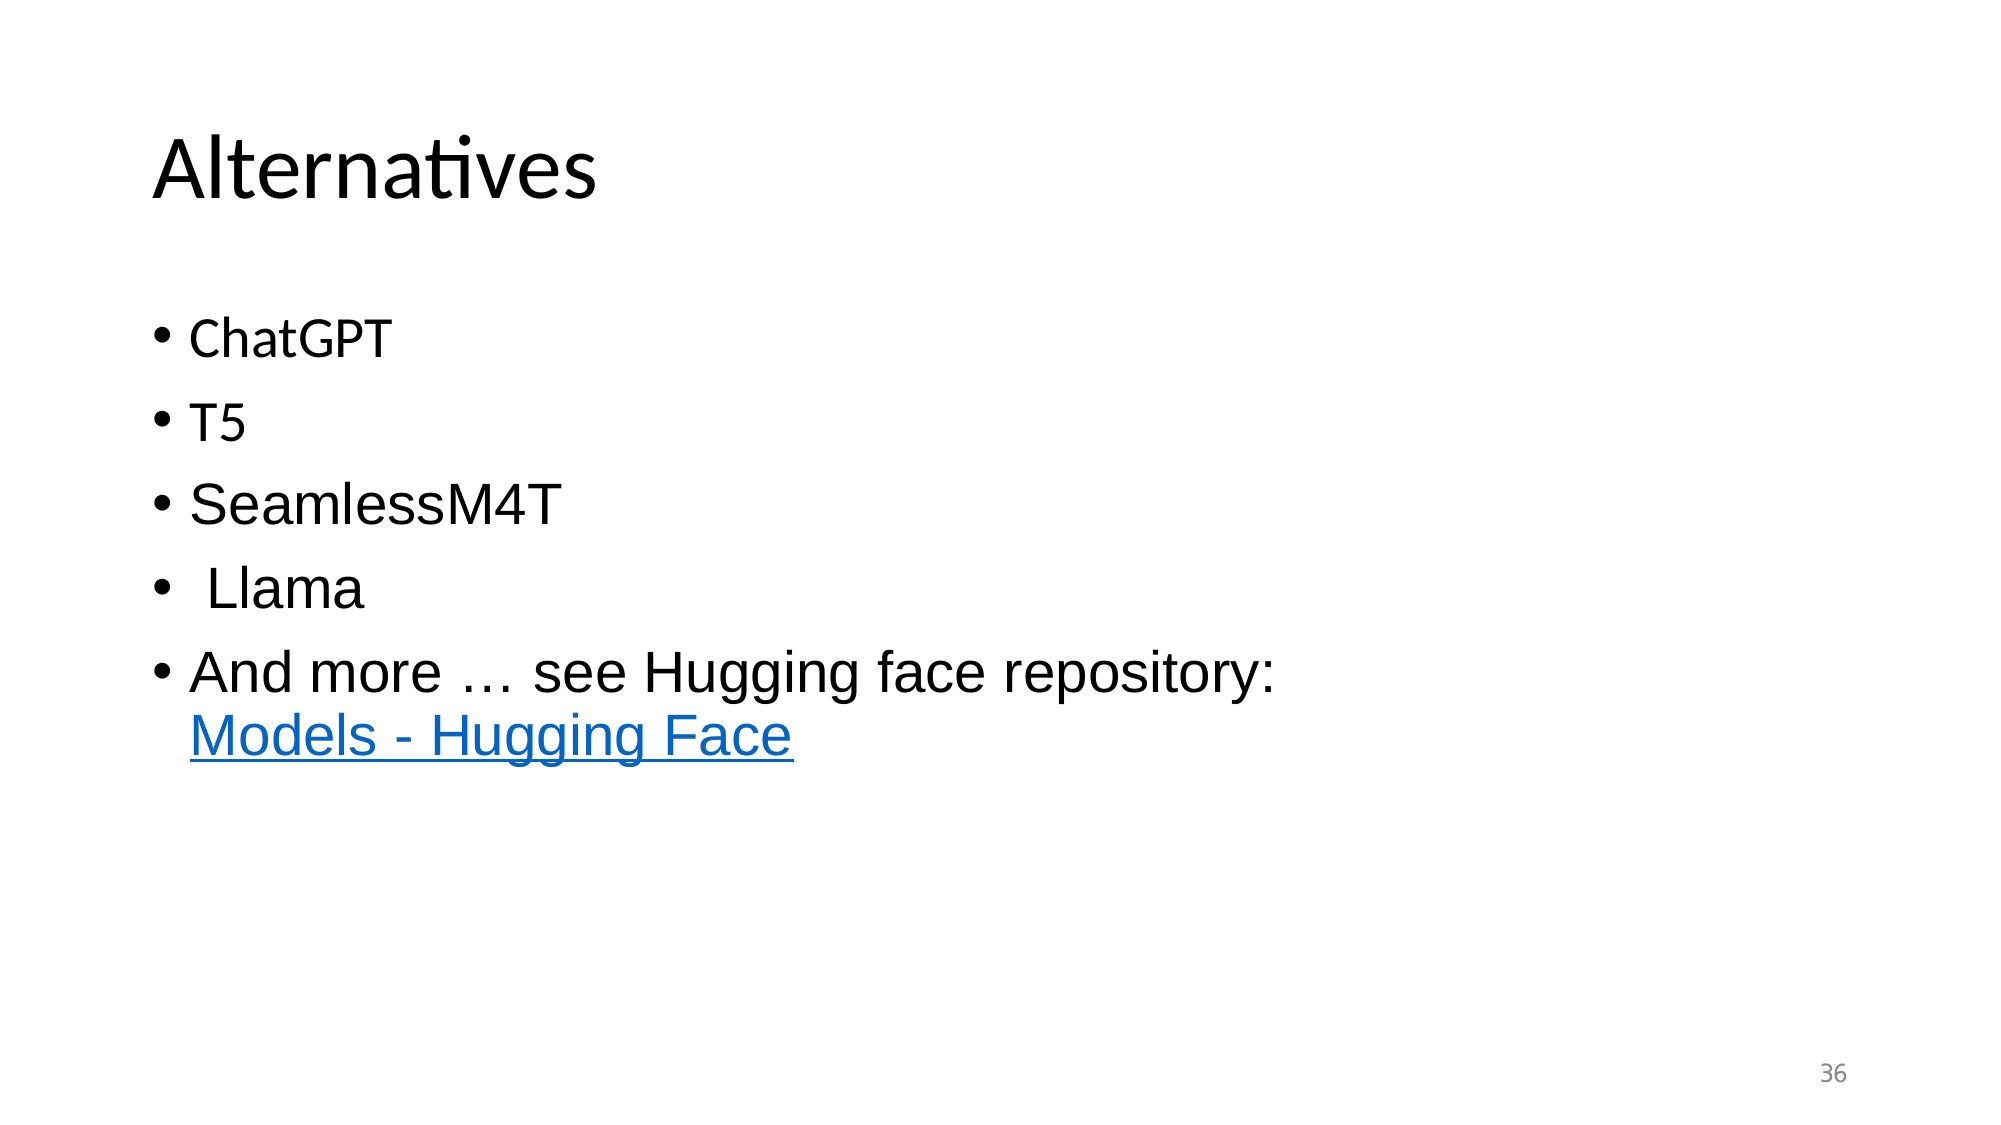

# Alternatives
ChatGPT
T5
SeamlessM4T
 Llama
And more … see Hugging face repository:  Models - Hugging Face

36